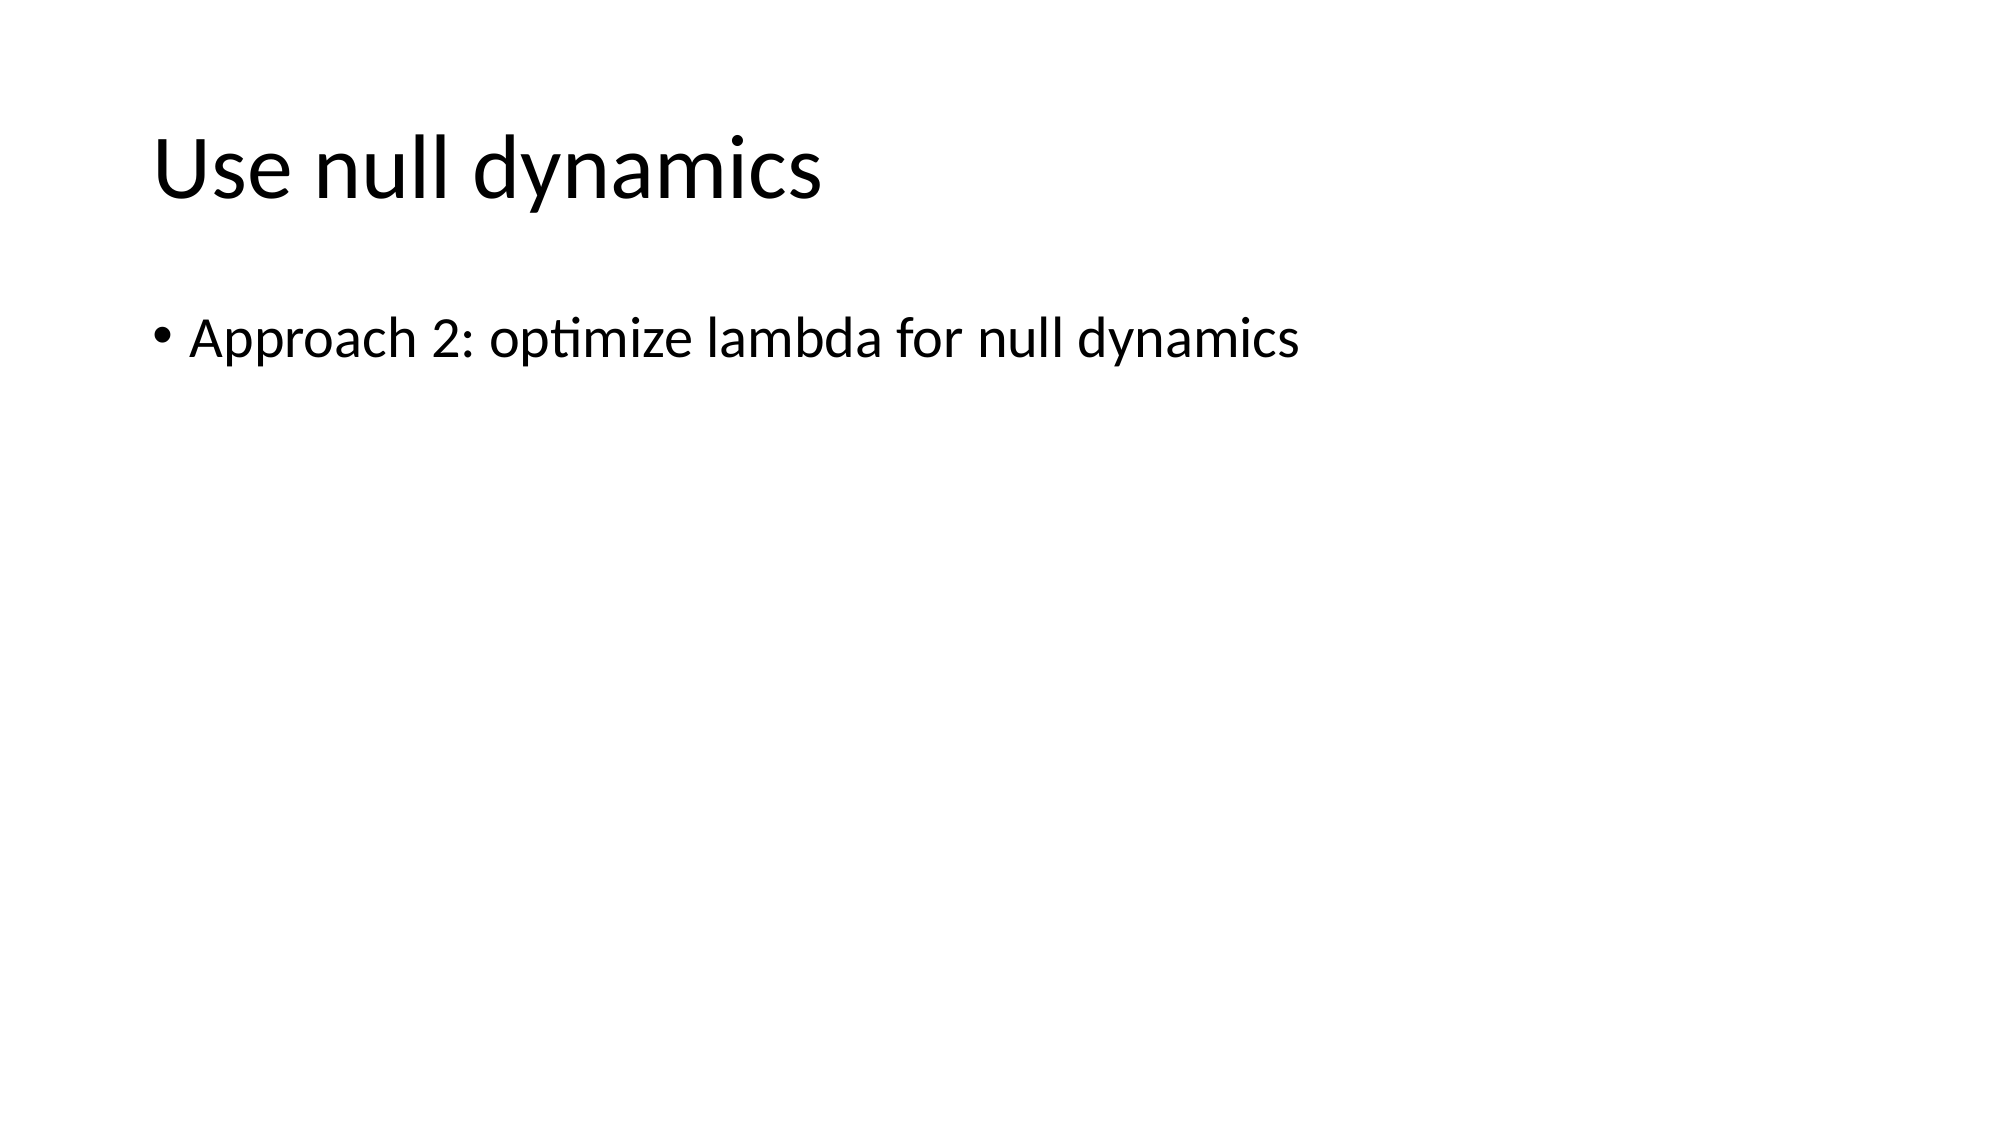

# Use null dynamics
Approach 2: optimize lambda for null dynamics